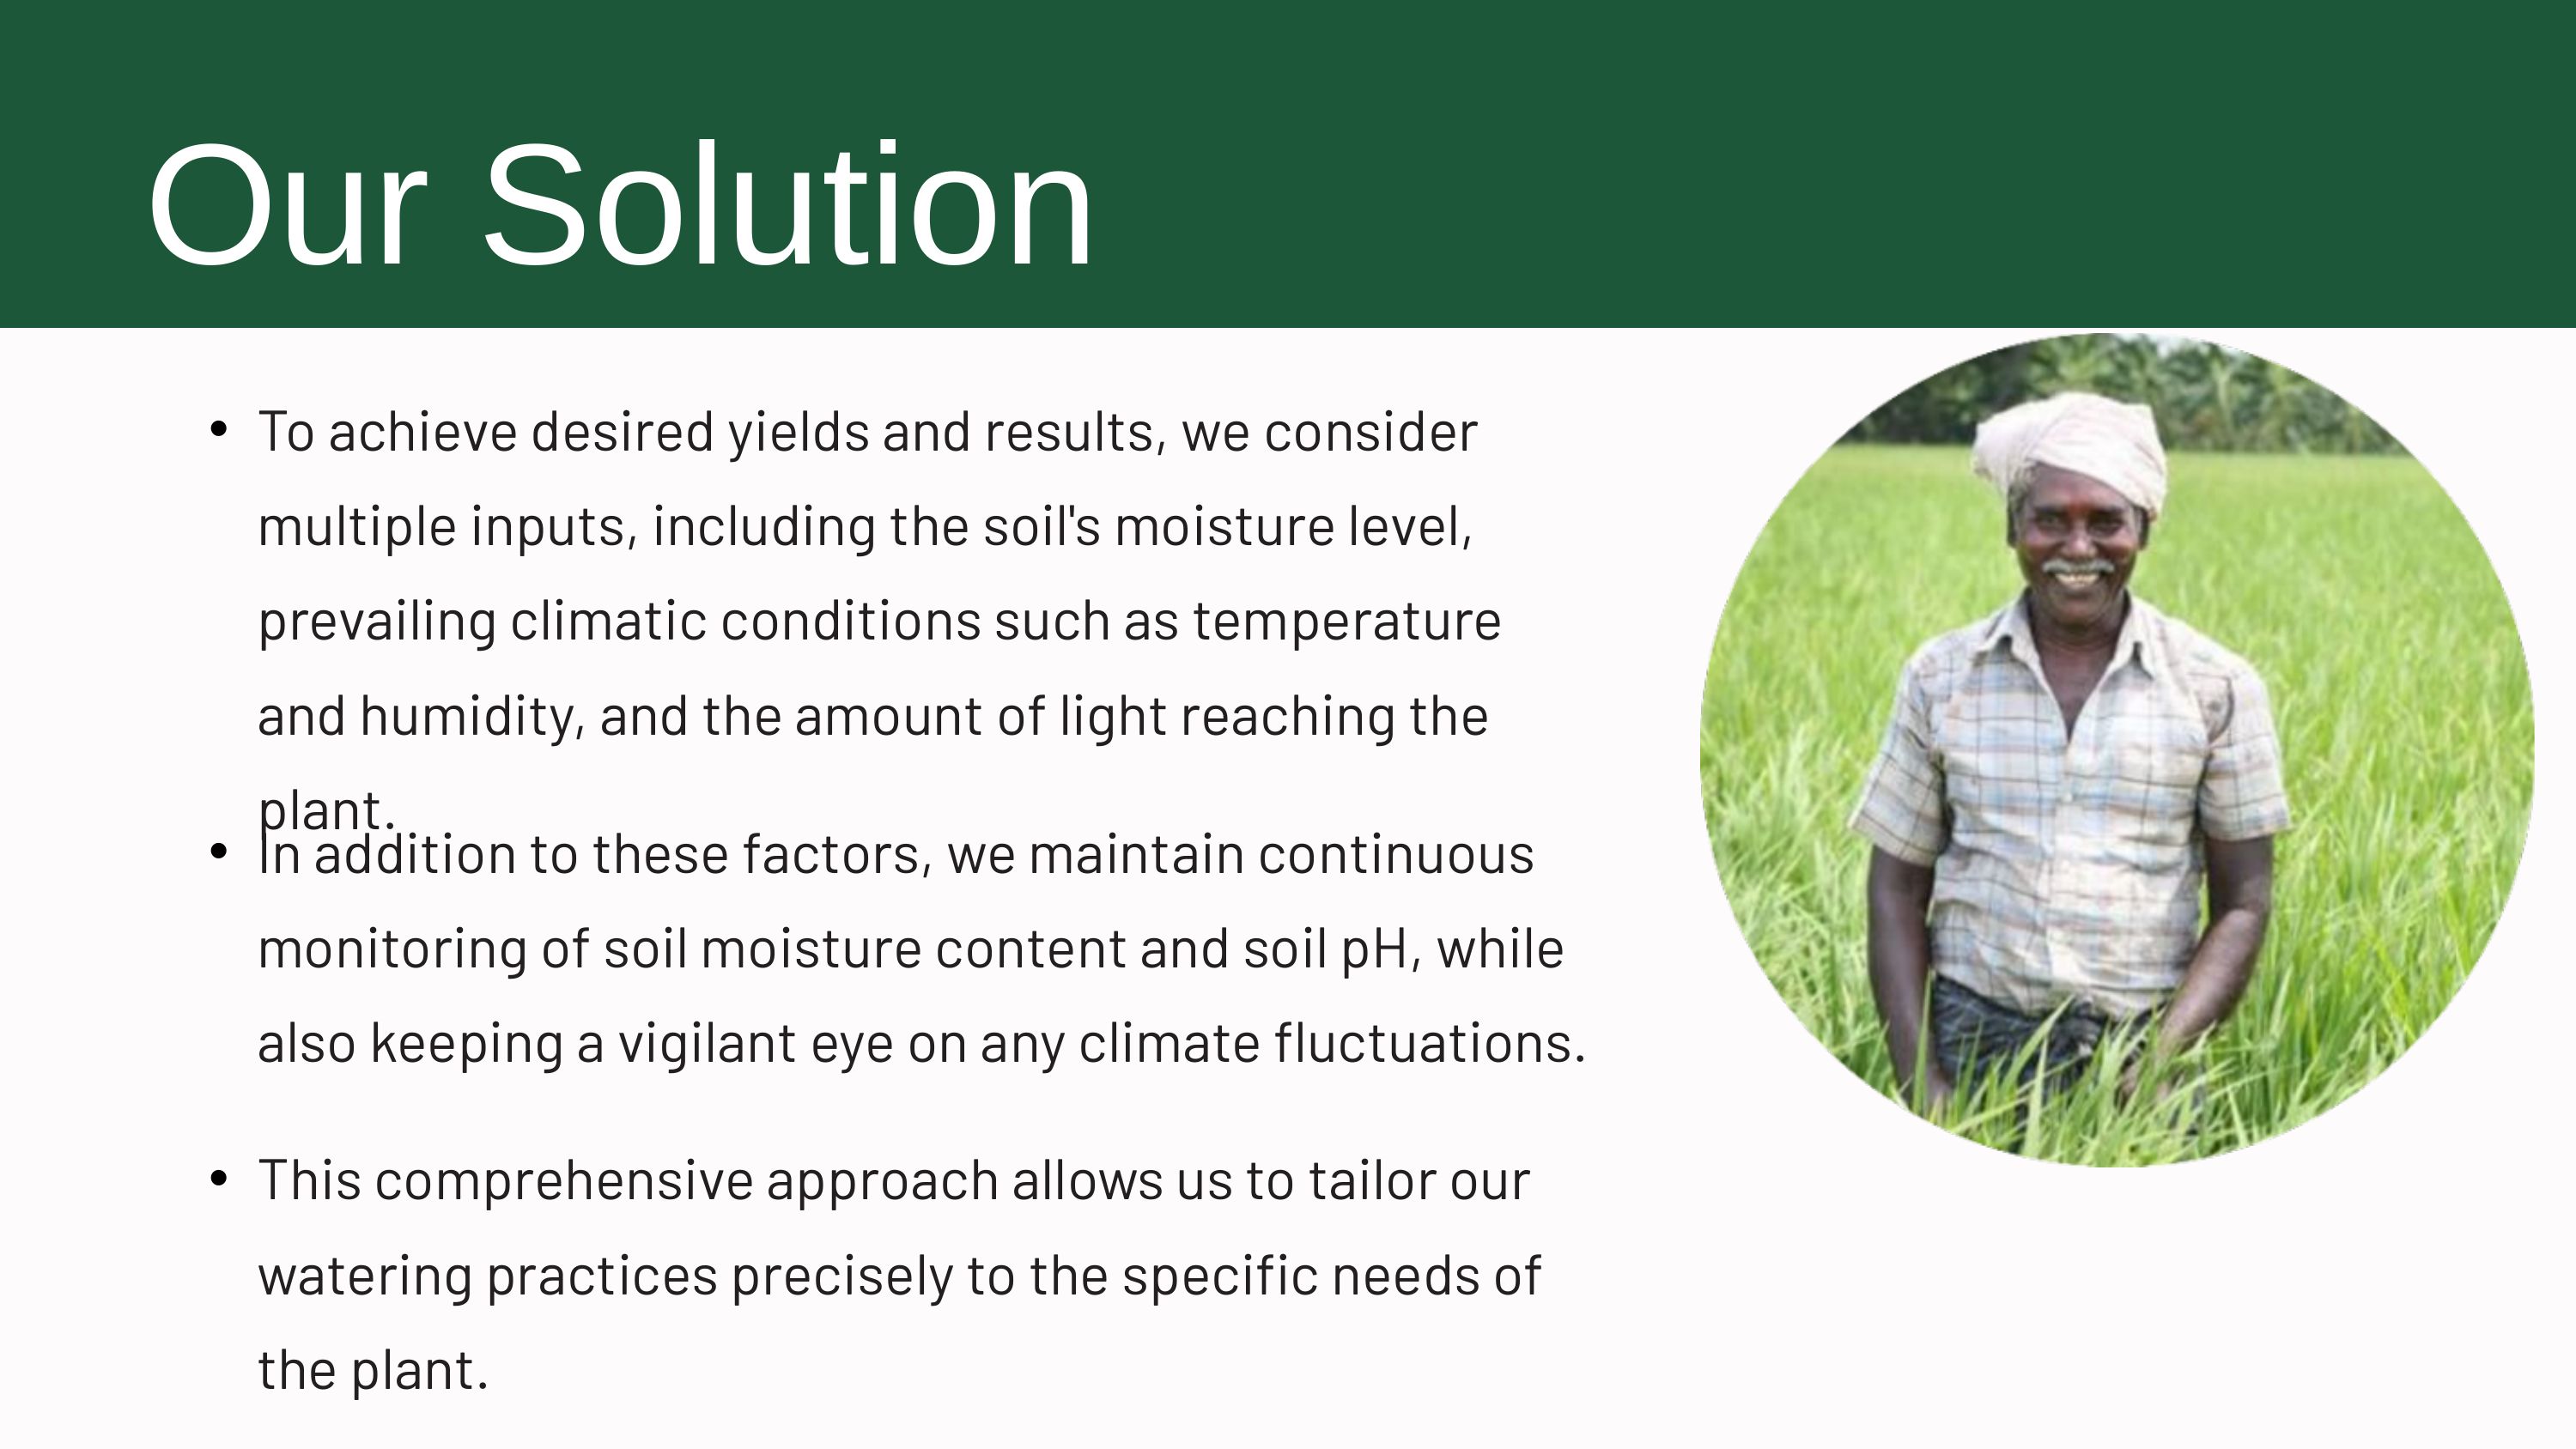

Our Solution

To achieve desired yields and results, we consider multiple inputs, including the soil's moisture level, prevailing climatic conditions such as temperature and humidity, and the amount of light reaching the plant.
In addition to these factors, we maintain continuous monitoring of soil moisture content and soil pH, while also keeping a vigilant eye on any climate fluctuations.
This comprehensive approach allows us to tailor our watering practices precisely to the specific needs of the plant.